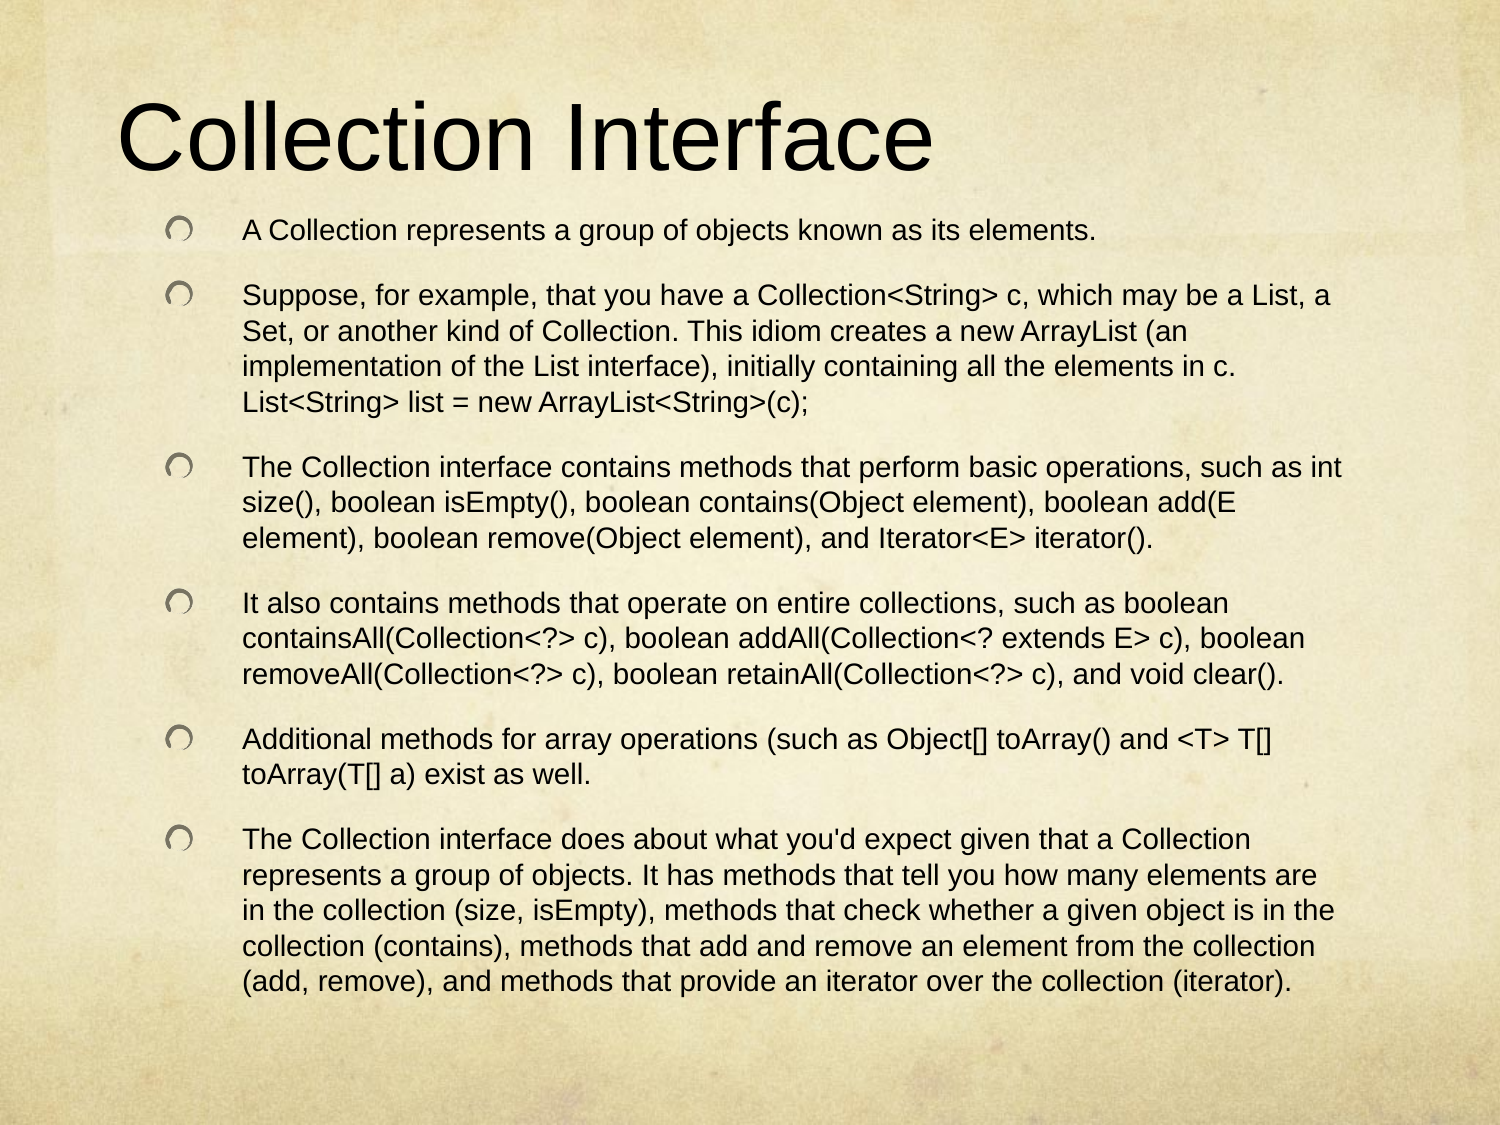

# Collection Interface
A Collection represents a group of objects known as its elements.
Suppose, for example, that you have a Collection<String> c, which may be a List, a Set, or another kind of Collection. This idiom creates a new ArrayList (an implementation of the List interface), initially containing all the elements in c. List<String> list = new ArrayList<String>(c);
The Collection interface contains methods that perform basic operations, such as int size(), boolean isEmpty(), boolean contains(Object element), boolean add(E element), boolean remove(Object element), and Iterator<E> iterator().
It also contains methods that operate on entire collections, such as boolean containsAll(Collection<?> c), boolean addAll(Collection<? extends E> c), boolean removeAll(Collection<?> c), boolean retainAll(Collection<?> c), and void clear().
Additional methods for array operations (such as Object[] toArray() and <T> T[] toArray(T[] a) exist as well.
The Collection interface does about what you'd expect given that a Collection represents a group of objects. It has methods that tell you how many elements are in the collection (size, isEmpty), methods that check whether a given object is in the collection (contains), methods that add and remove an element from the collection (add, remove), and methods that provide an iterator over the collection (iterator).